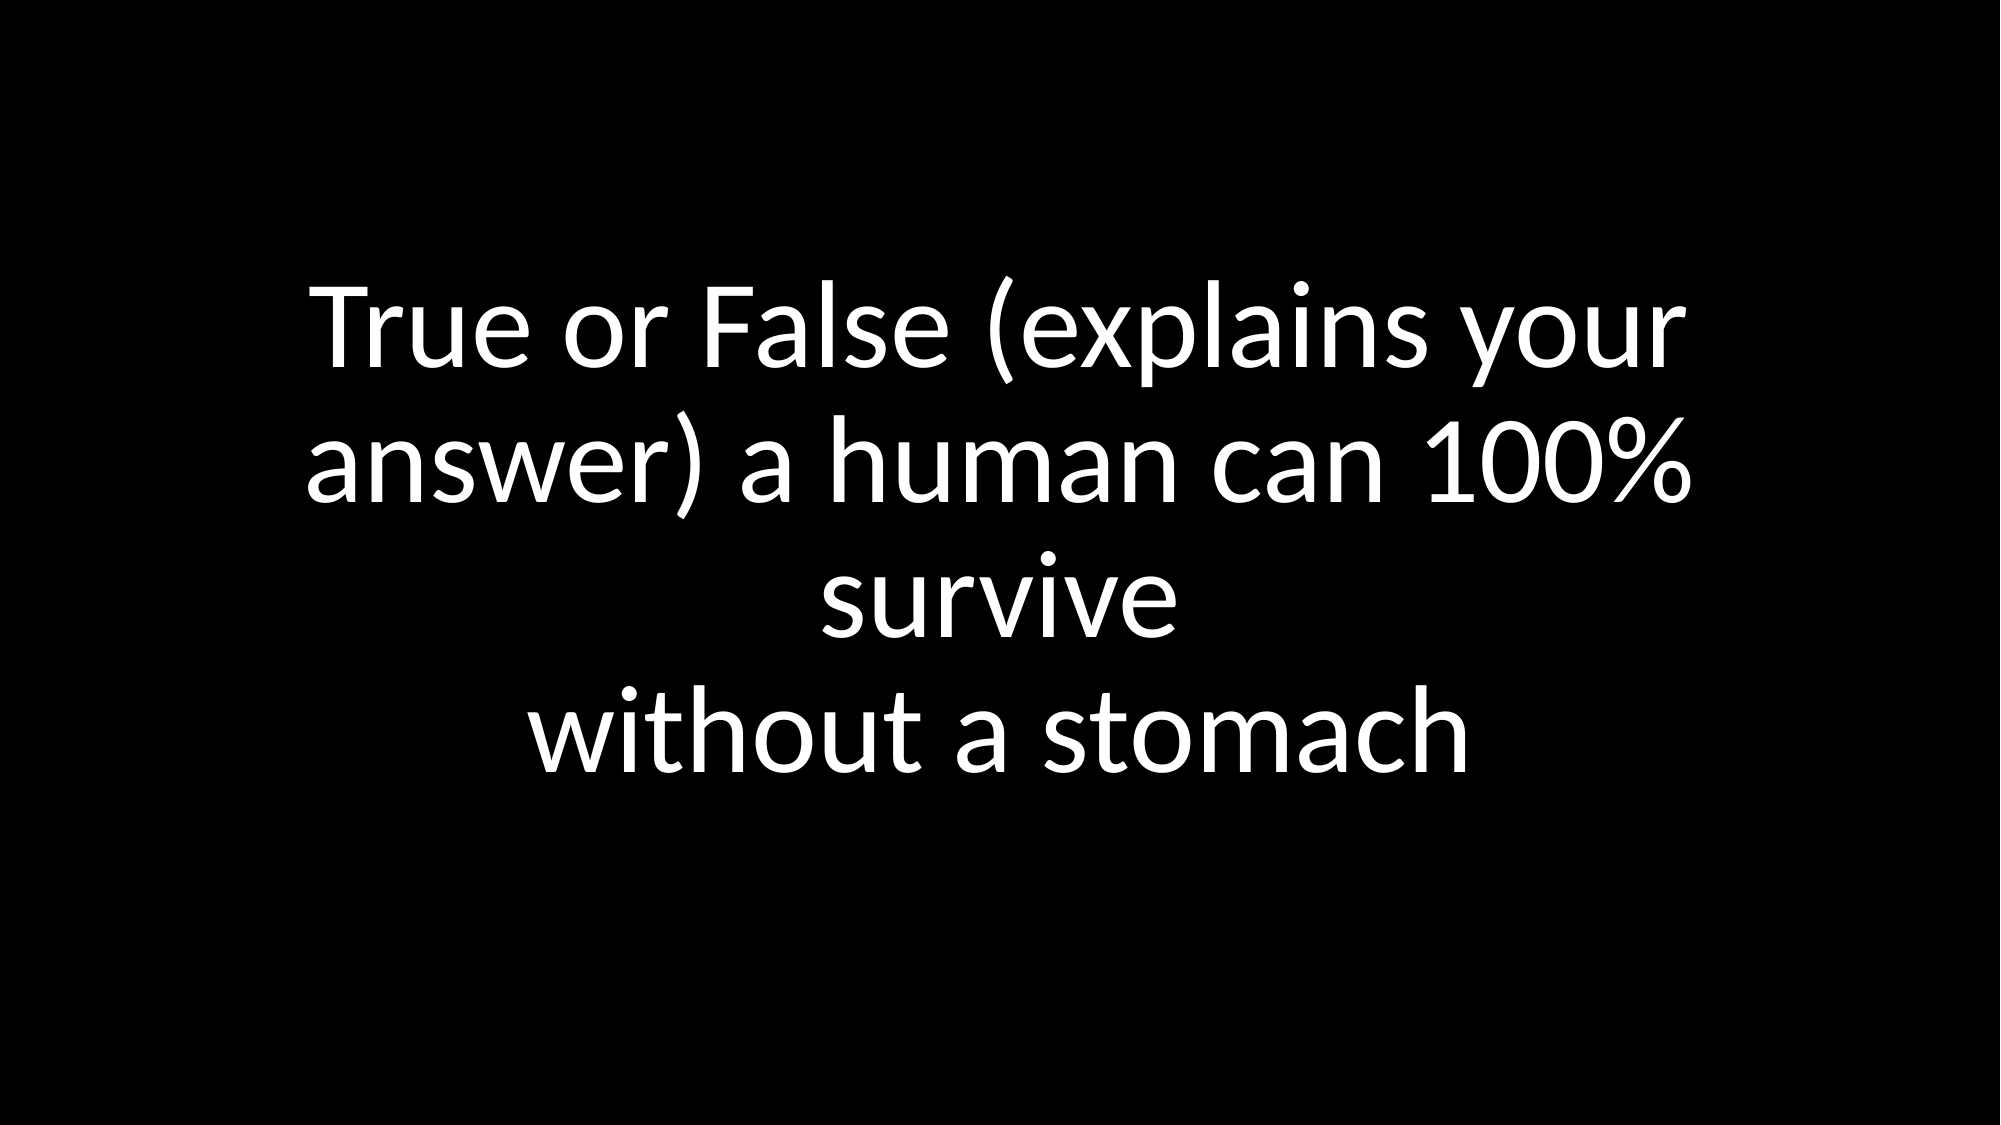

# True or False (explains your answer) a human can 100% survive without a stomach